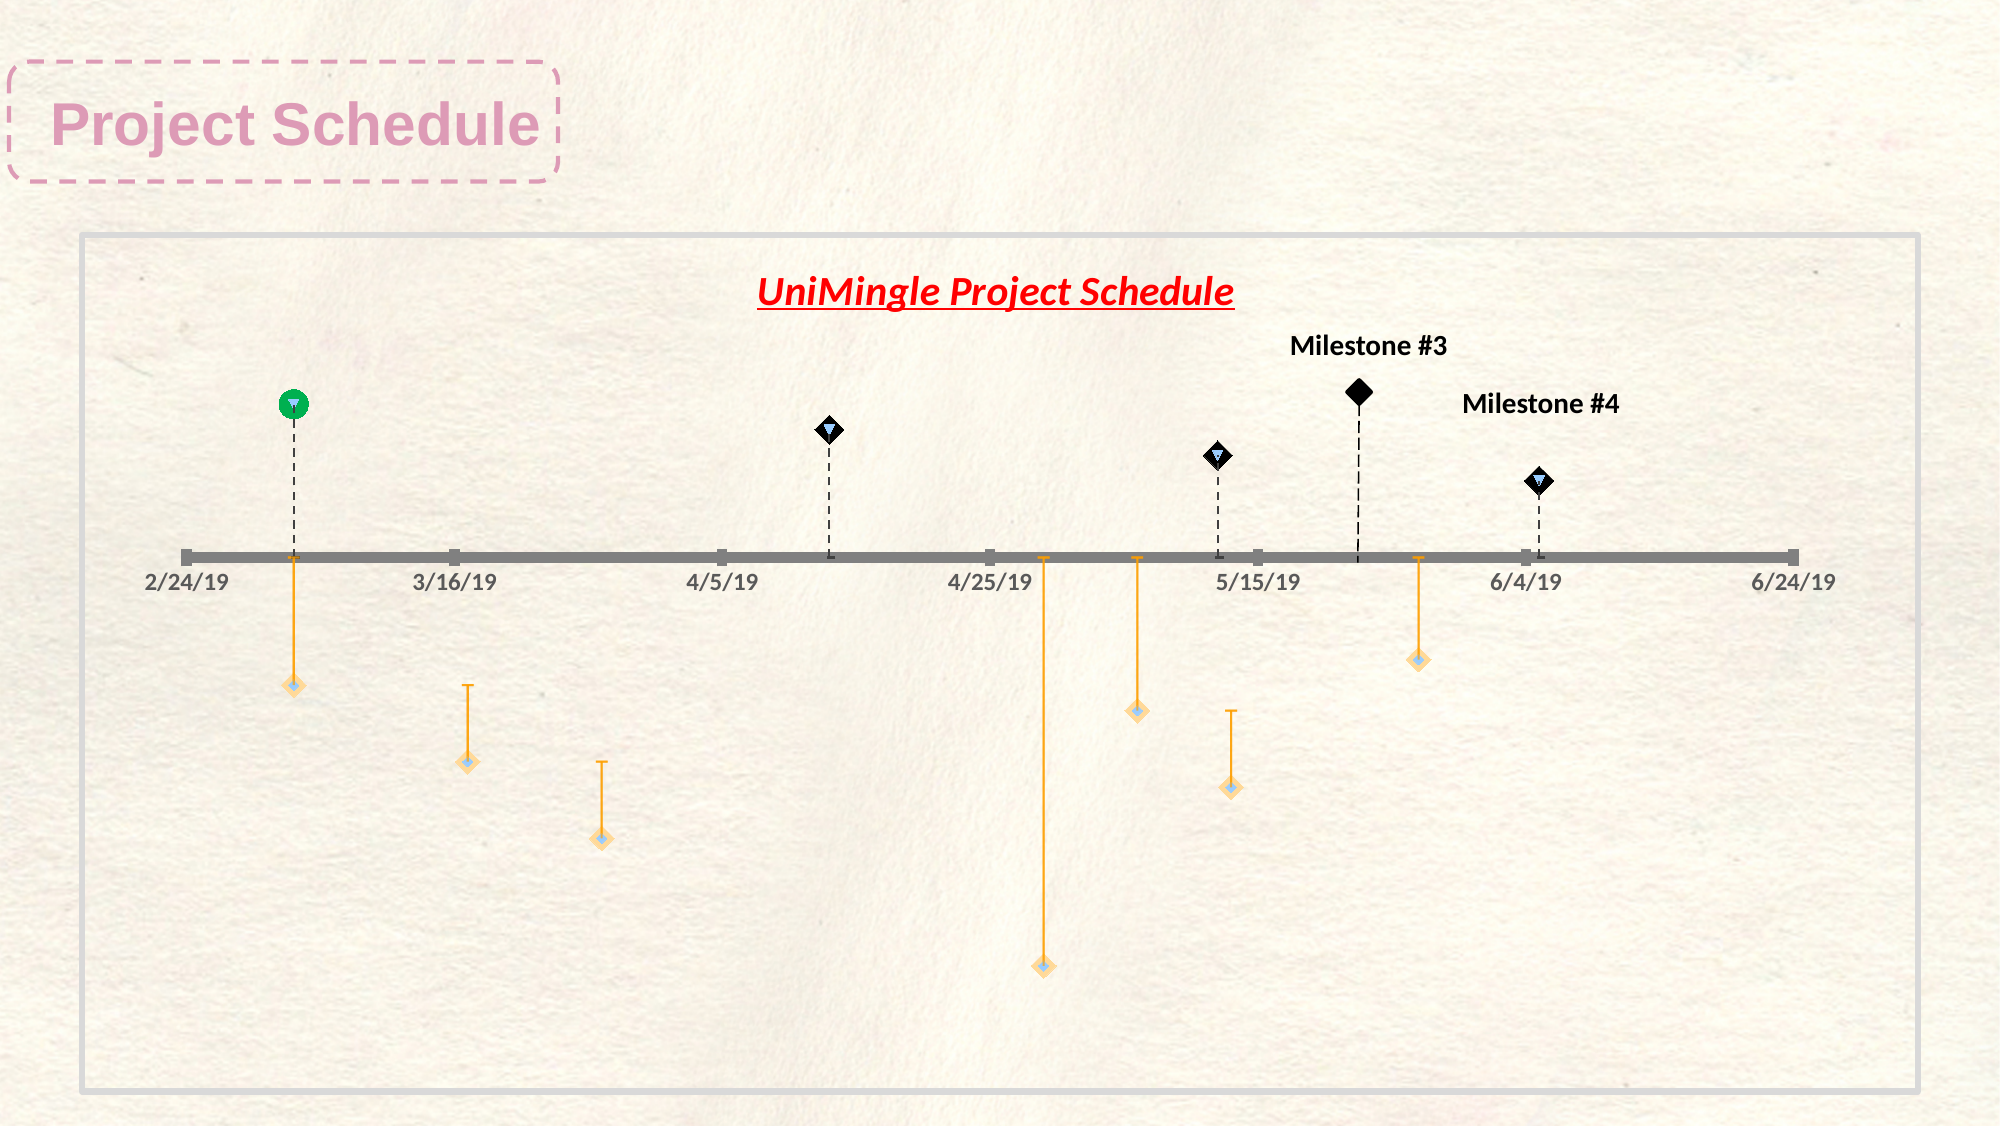

Project Schedule

### Chart: UniMingle Project Schedule

| Category |  |  |  |  |
|---|---|---|---|---|
Milestone #3
Milestone #4